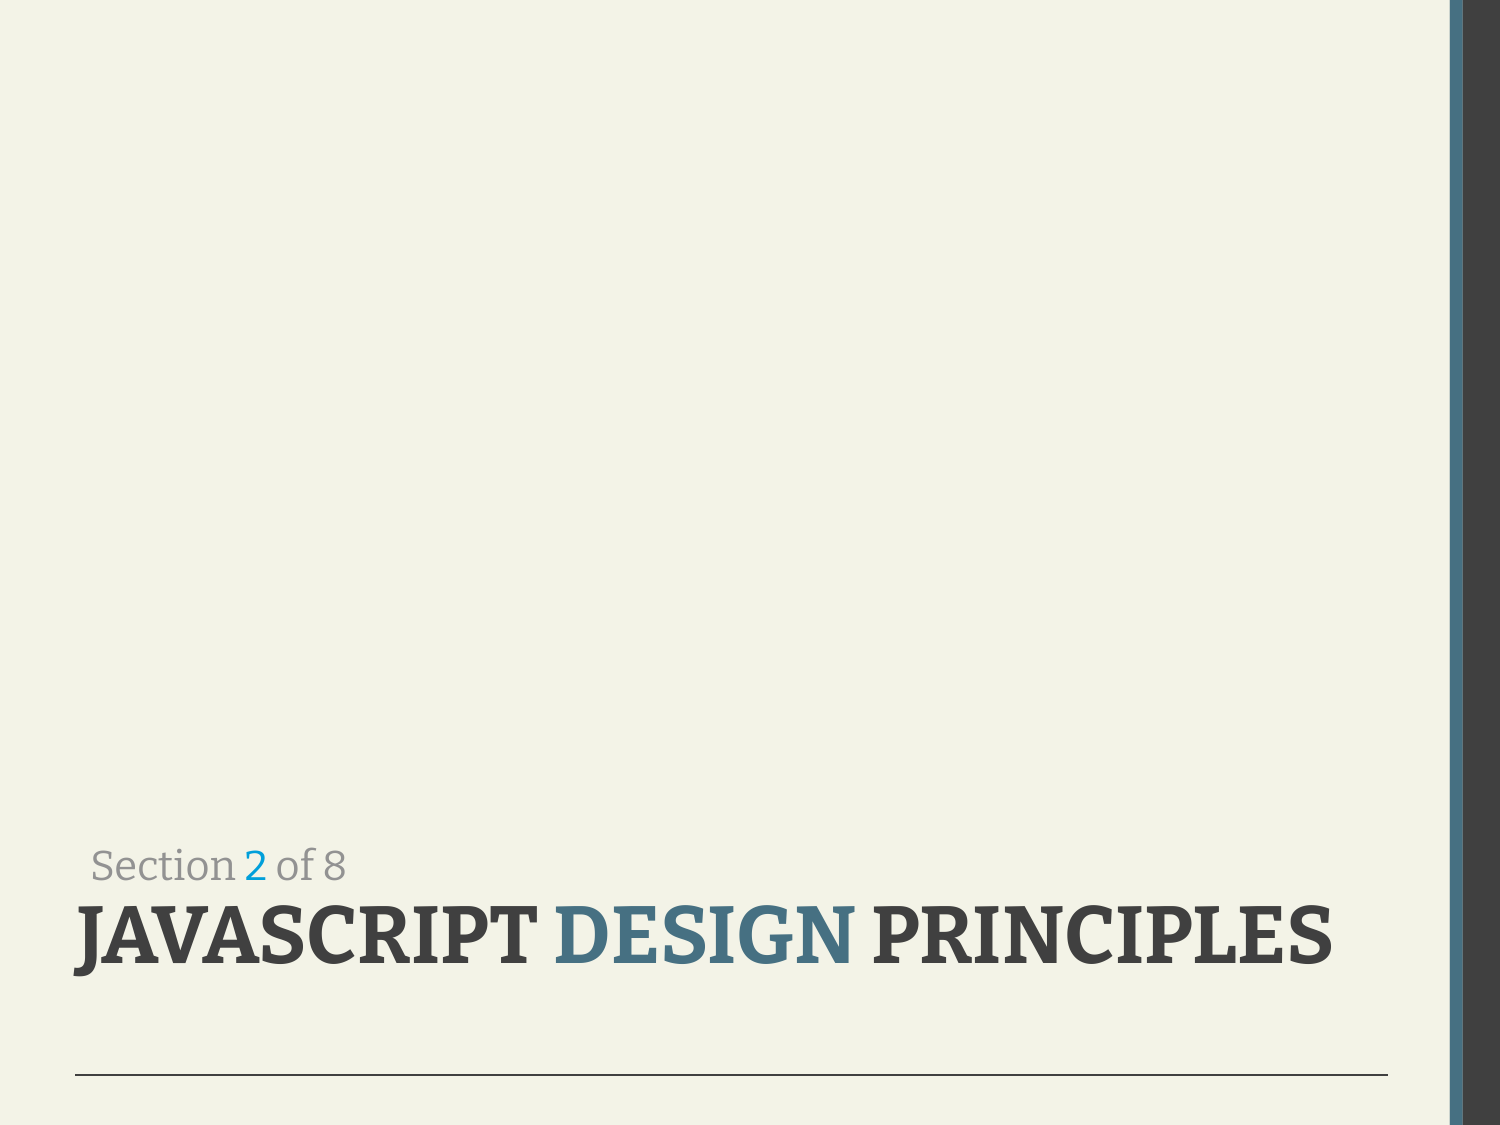

Section 2 of 8
# Javascript Design Principles